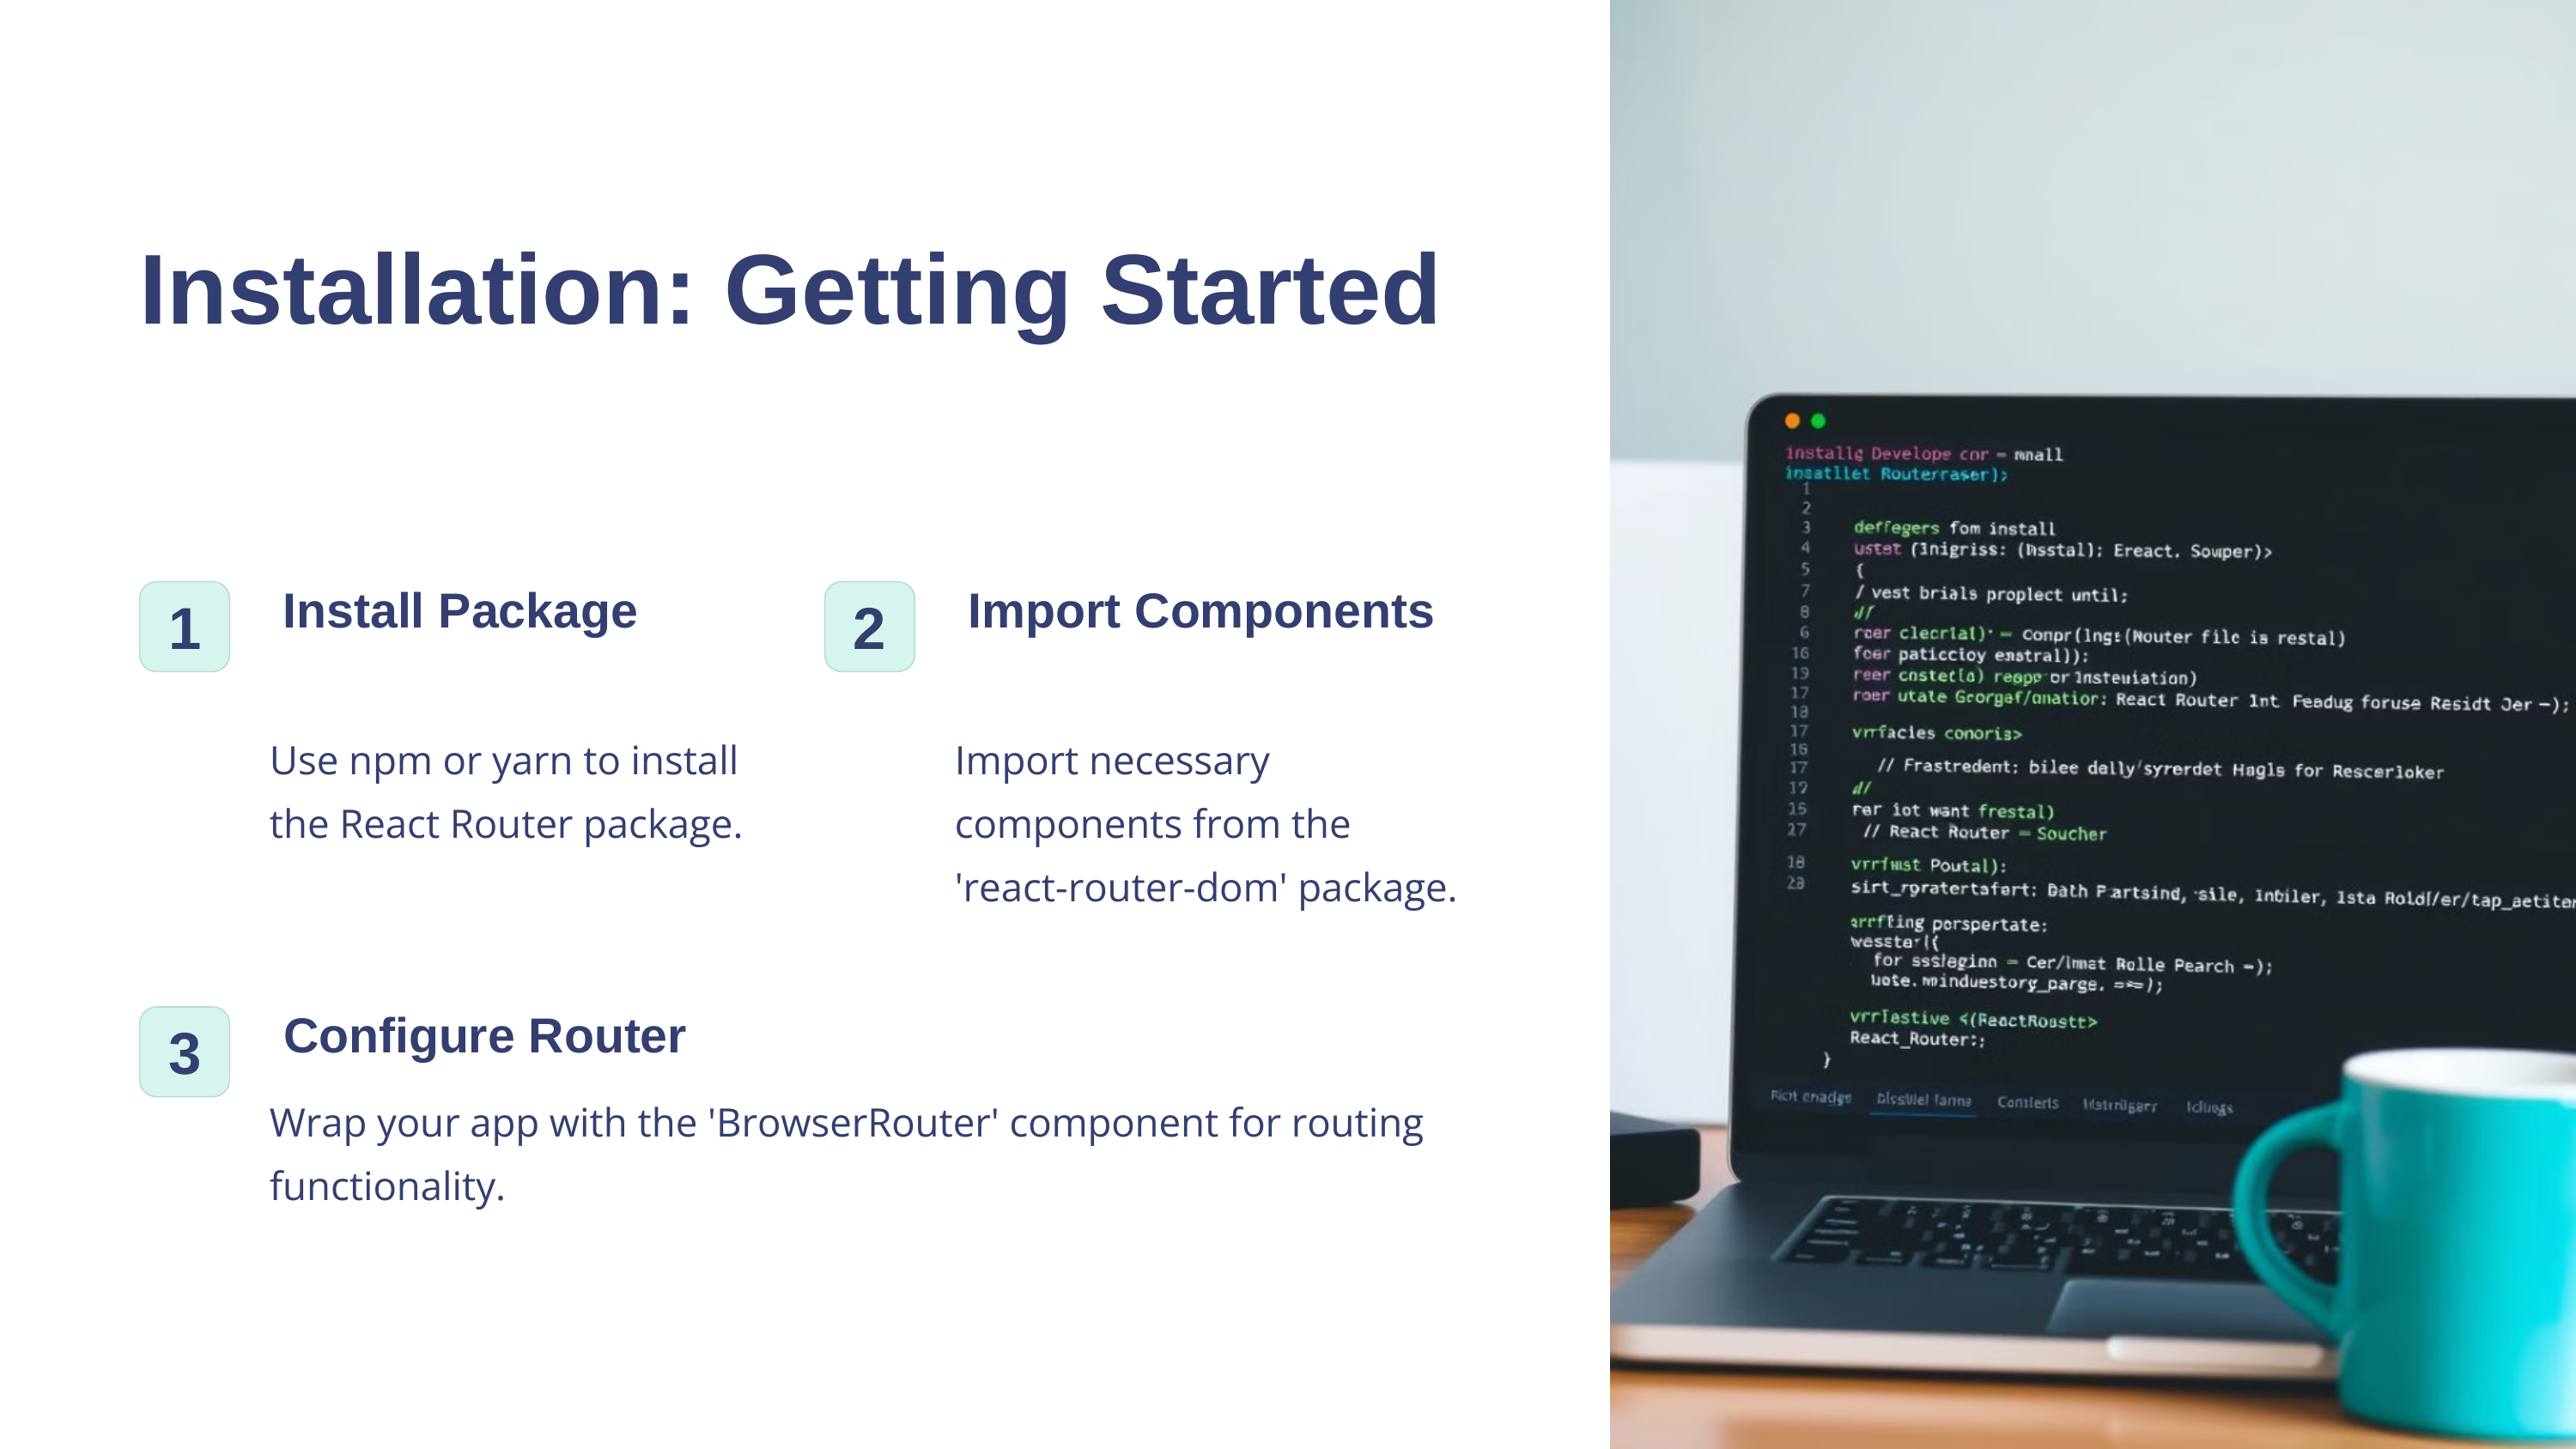

Installation: Getting Started
 Install Package
 Import Components

1
2
Use npm or yarn to install the React Router package.
Import necessary components from the 'react-router-dom' package.
 Configure Router

3
Wrap your app with the 'BrowserRouter' component for routing functionality.